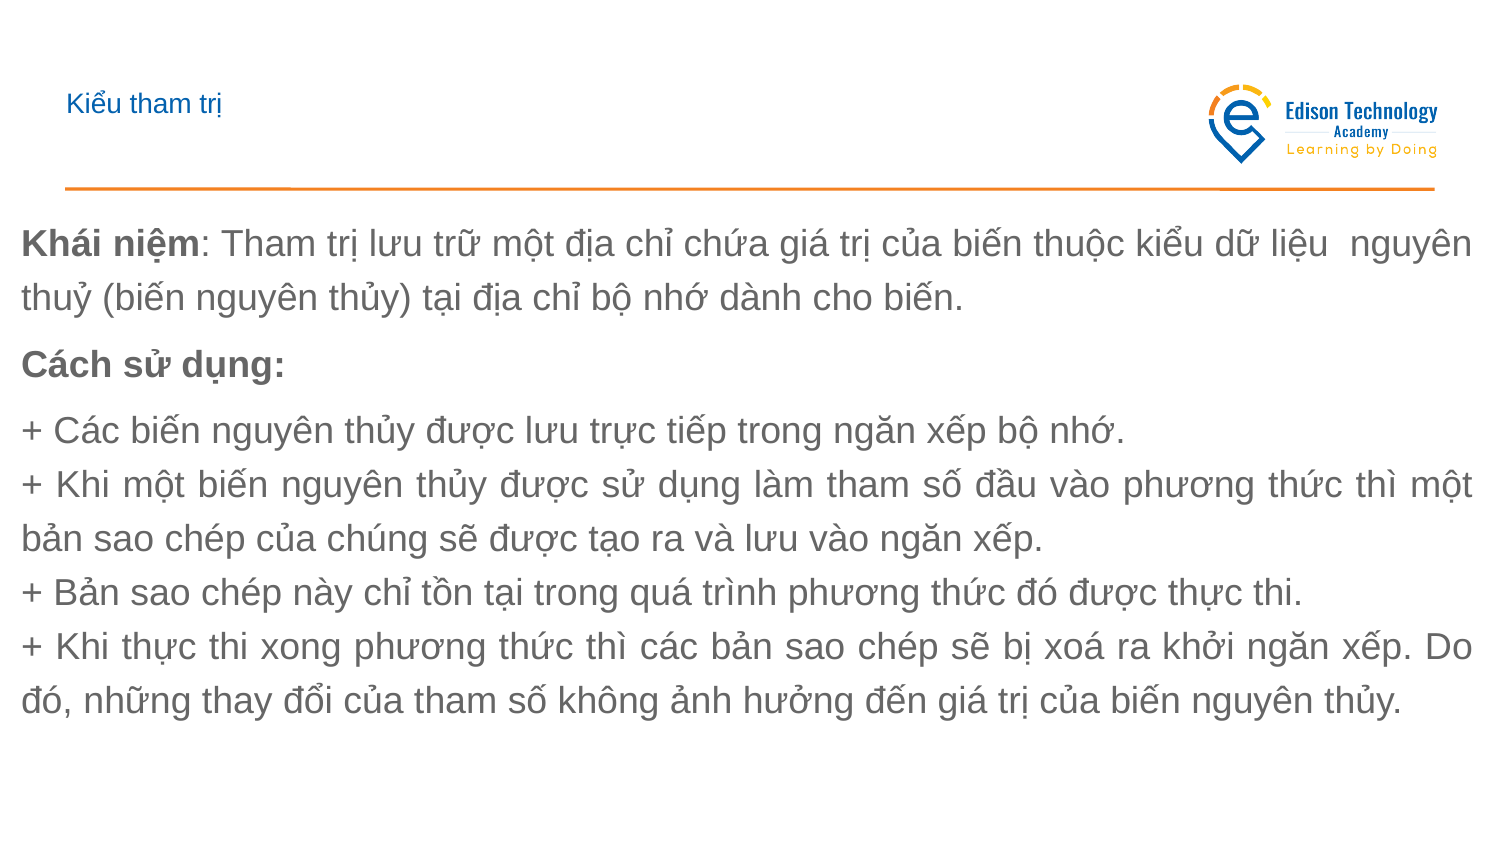

# Kiểu tham trị
Khái niệm: Tham trị lưu trữ một địa chỉ chứa giá trị của biến thuộc kiểu dữ liệu  nguyên thuỷ (biến nguyên thủy) tại địa chỉ bộ nhớ dành cho biến.
Cách sử dụng:
+ Các biến nguyên thủy được lưu trực tiếp trong ngăn xếp bộ nhớ.
+ Khi một biến nguyên thủy được sử dụng làm tham số đầu vào phương thức thì một bản sao chép của chúng sẽ được tạo ra và lưu vào ngăn xếp.
+ Bản sao chép này chỉ tồn tại trong quá trình phương thức đó được thực thi.
+ Khi thực thi xong phương thức thì các bản sao chép sẽ bị xoá ra khởi ngăn xếp. Do đó, những thay đổi của tham số không ảnh hưởng đến giá trị của biến nguyên thủy.